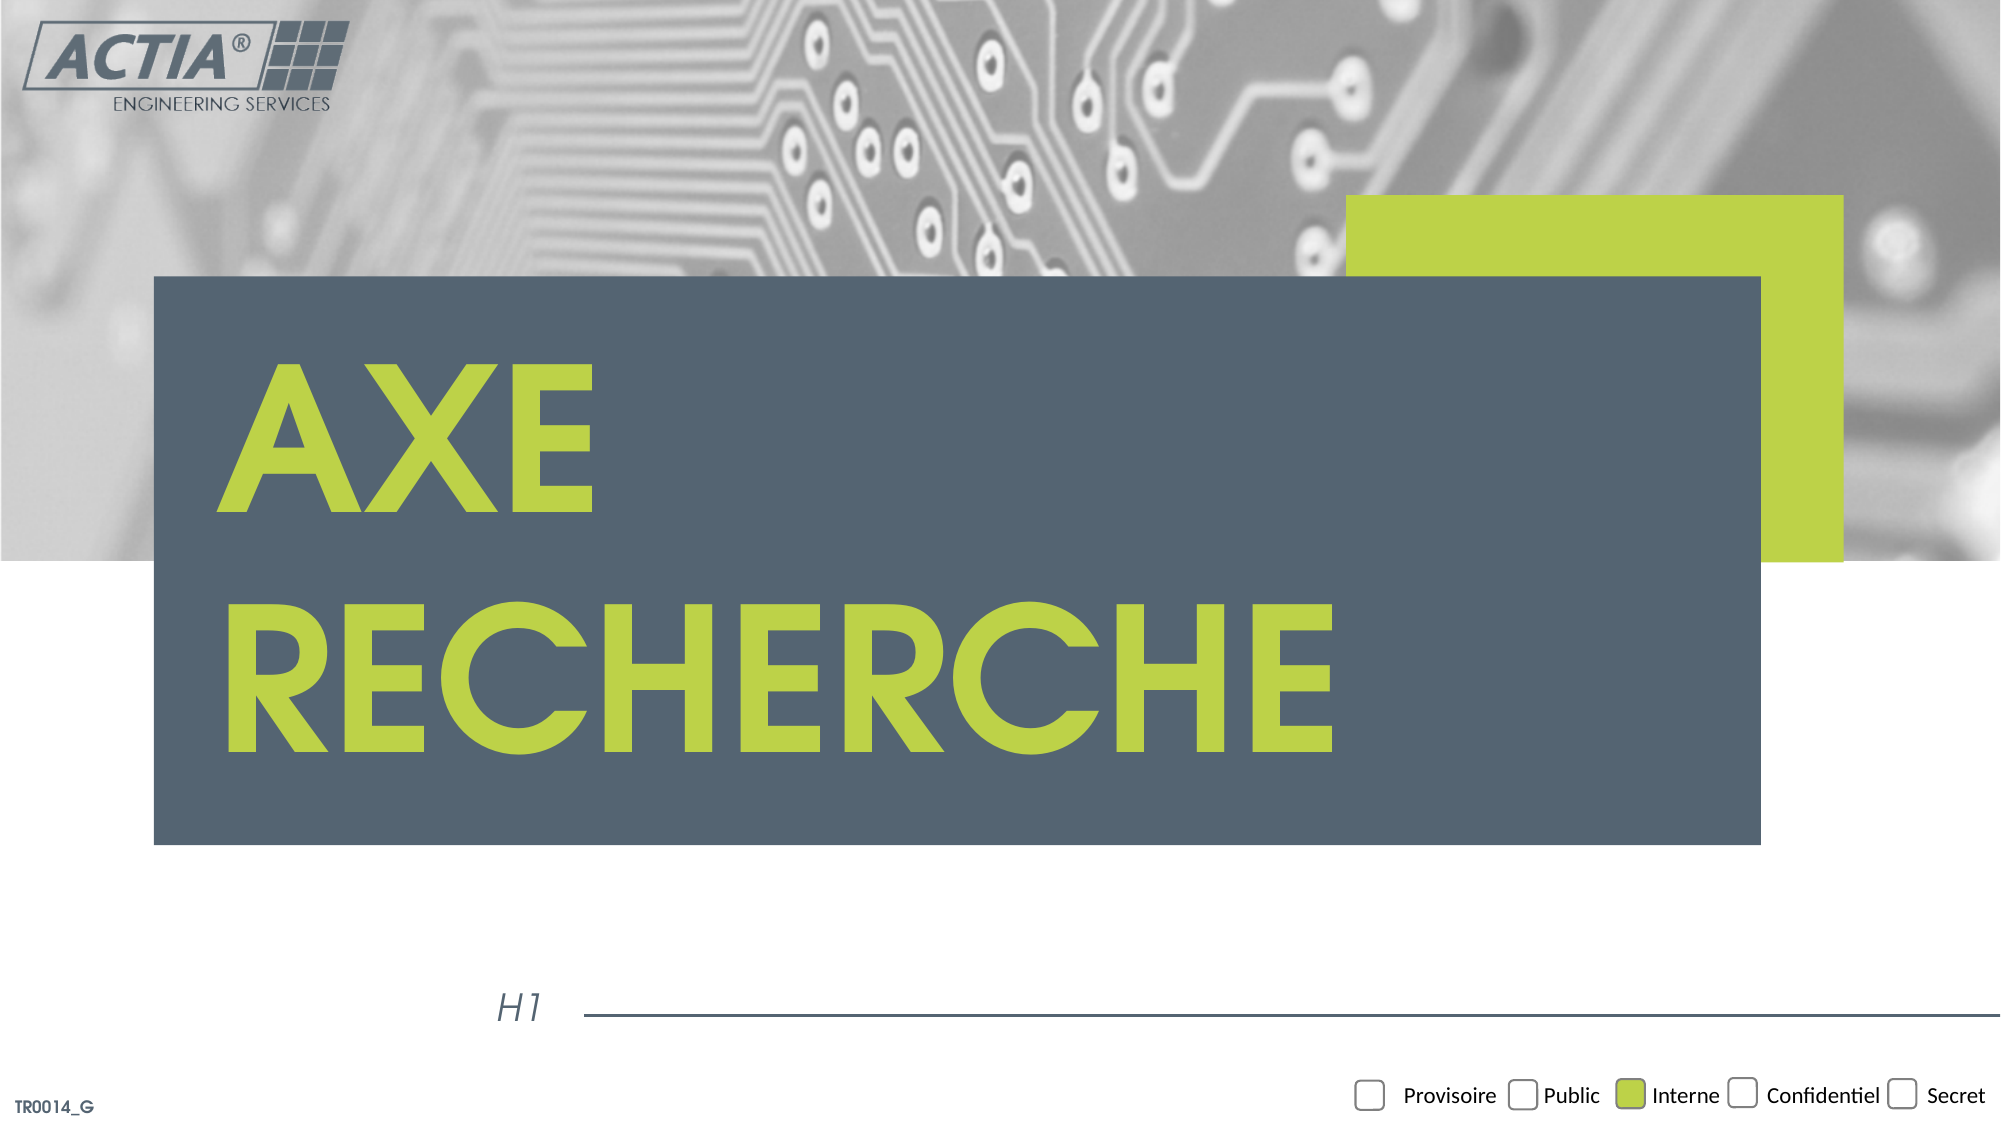

AXE RECHERCHE
H1
 Provisoire         Public          Interne         Confidentiel         Secret

TR0014_G